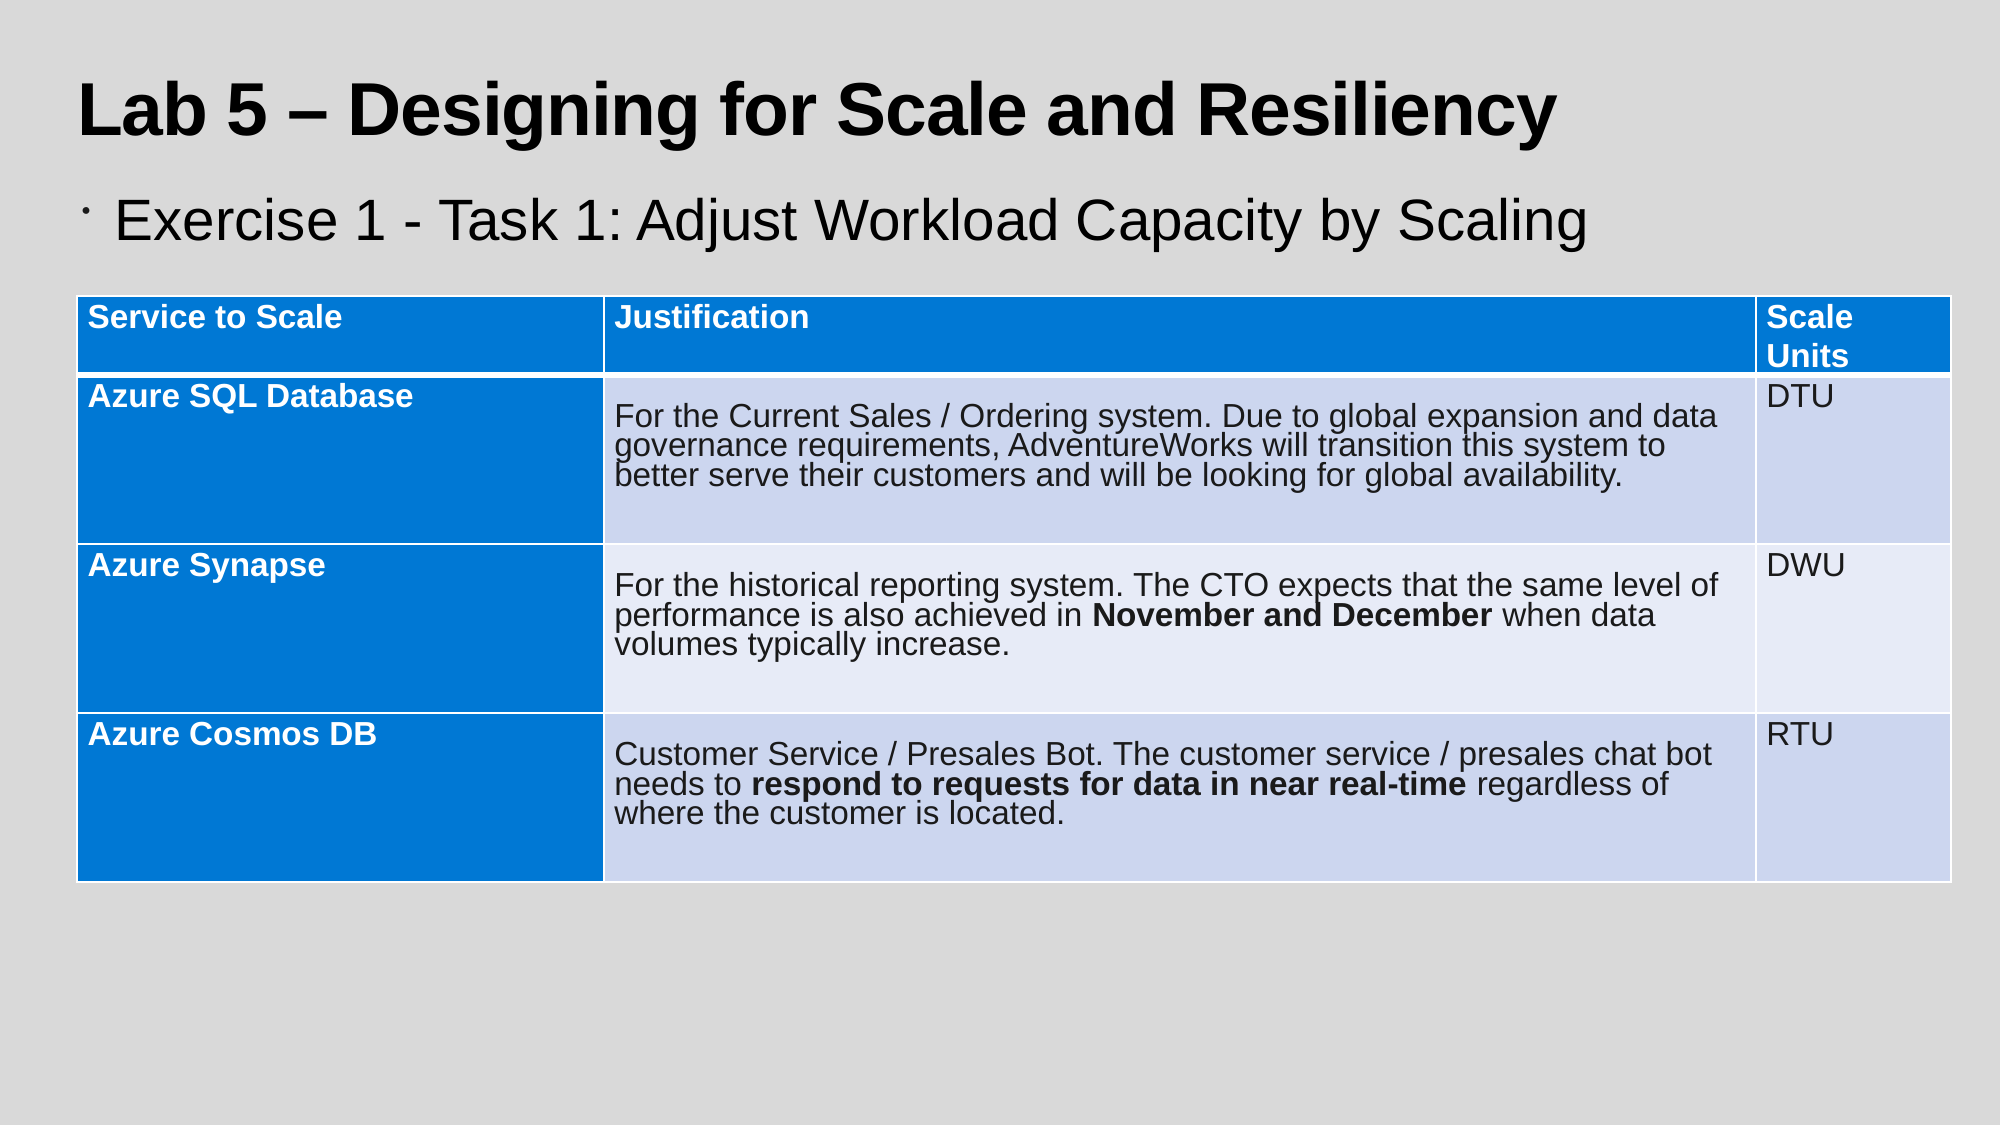

# Lab 5 – Designing for Scale and Resiliency
Exercise 1 - Task 1: Adjust Workload Capacity by Scaling

| Service to Scale | Justification | Scale Units |
| --- | --- | --- |
| Azure SQL Database | For the Current Sales / Ordering system. Due to global expansion and data governance requirements, AdventureWorks will transition this system to better serve their customers and will be looking for global availability. | DTU |
| Azure Synapse | For the historical reporting system. The CTO expects that the same level of performance is also achieved in November and December when data volumes typically increase. | DWU |
| Azure Cosmos DB | Customer Service / Presales Bot. The customer service / presales chat bot needs to respond to requests for data in near real-time regardless of where the customer is located. | RTU |